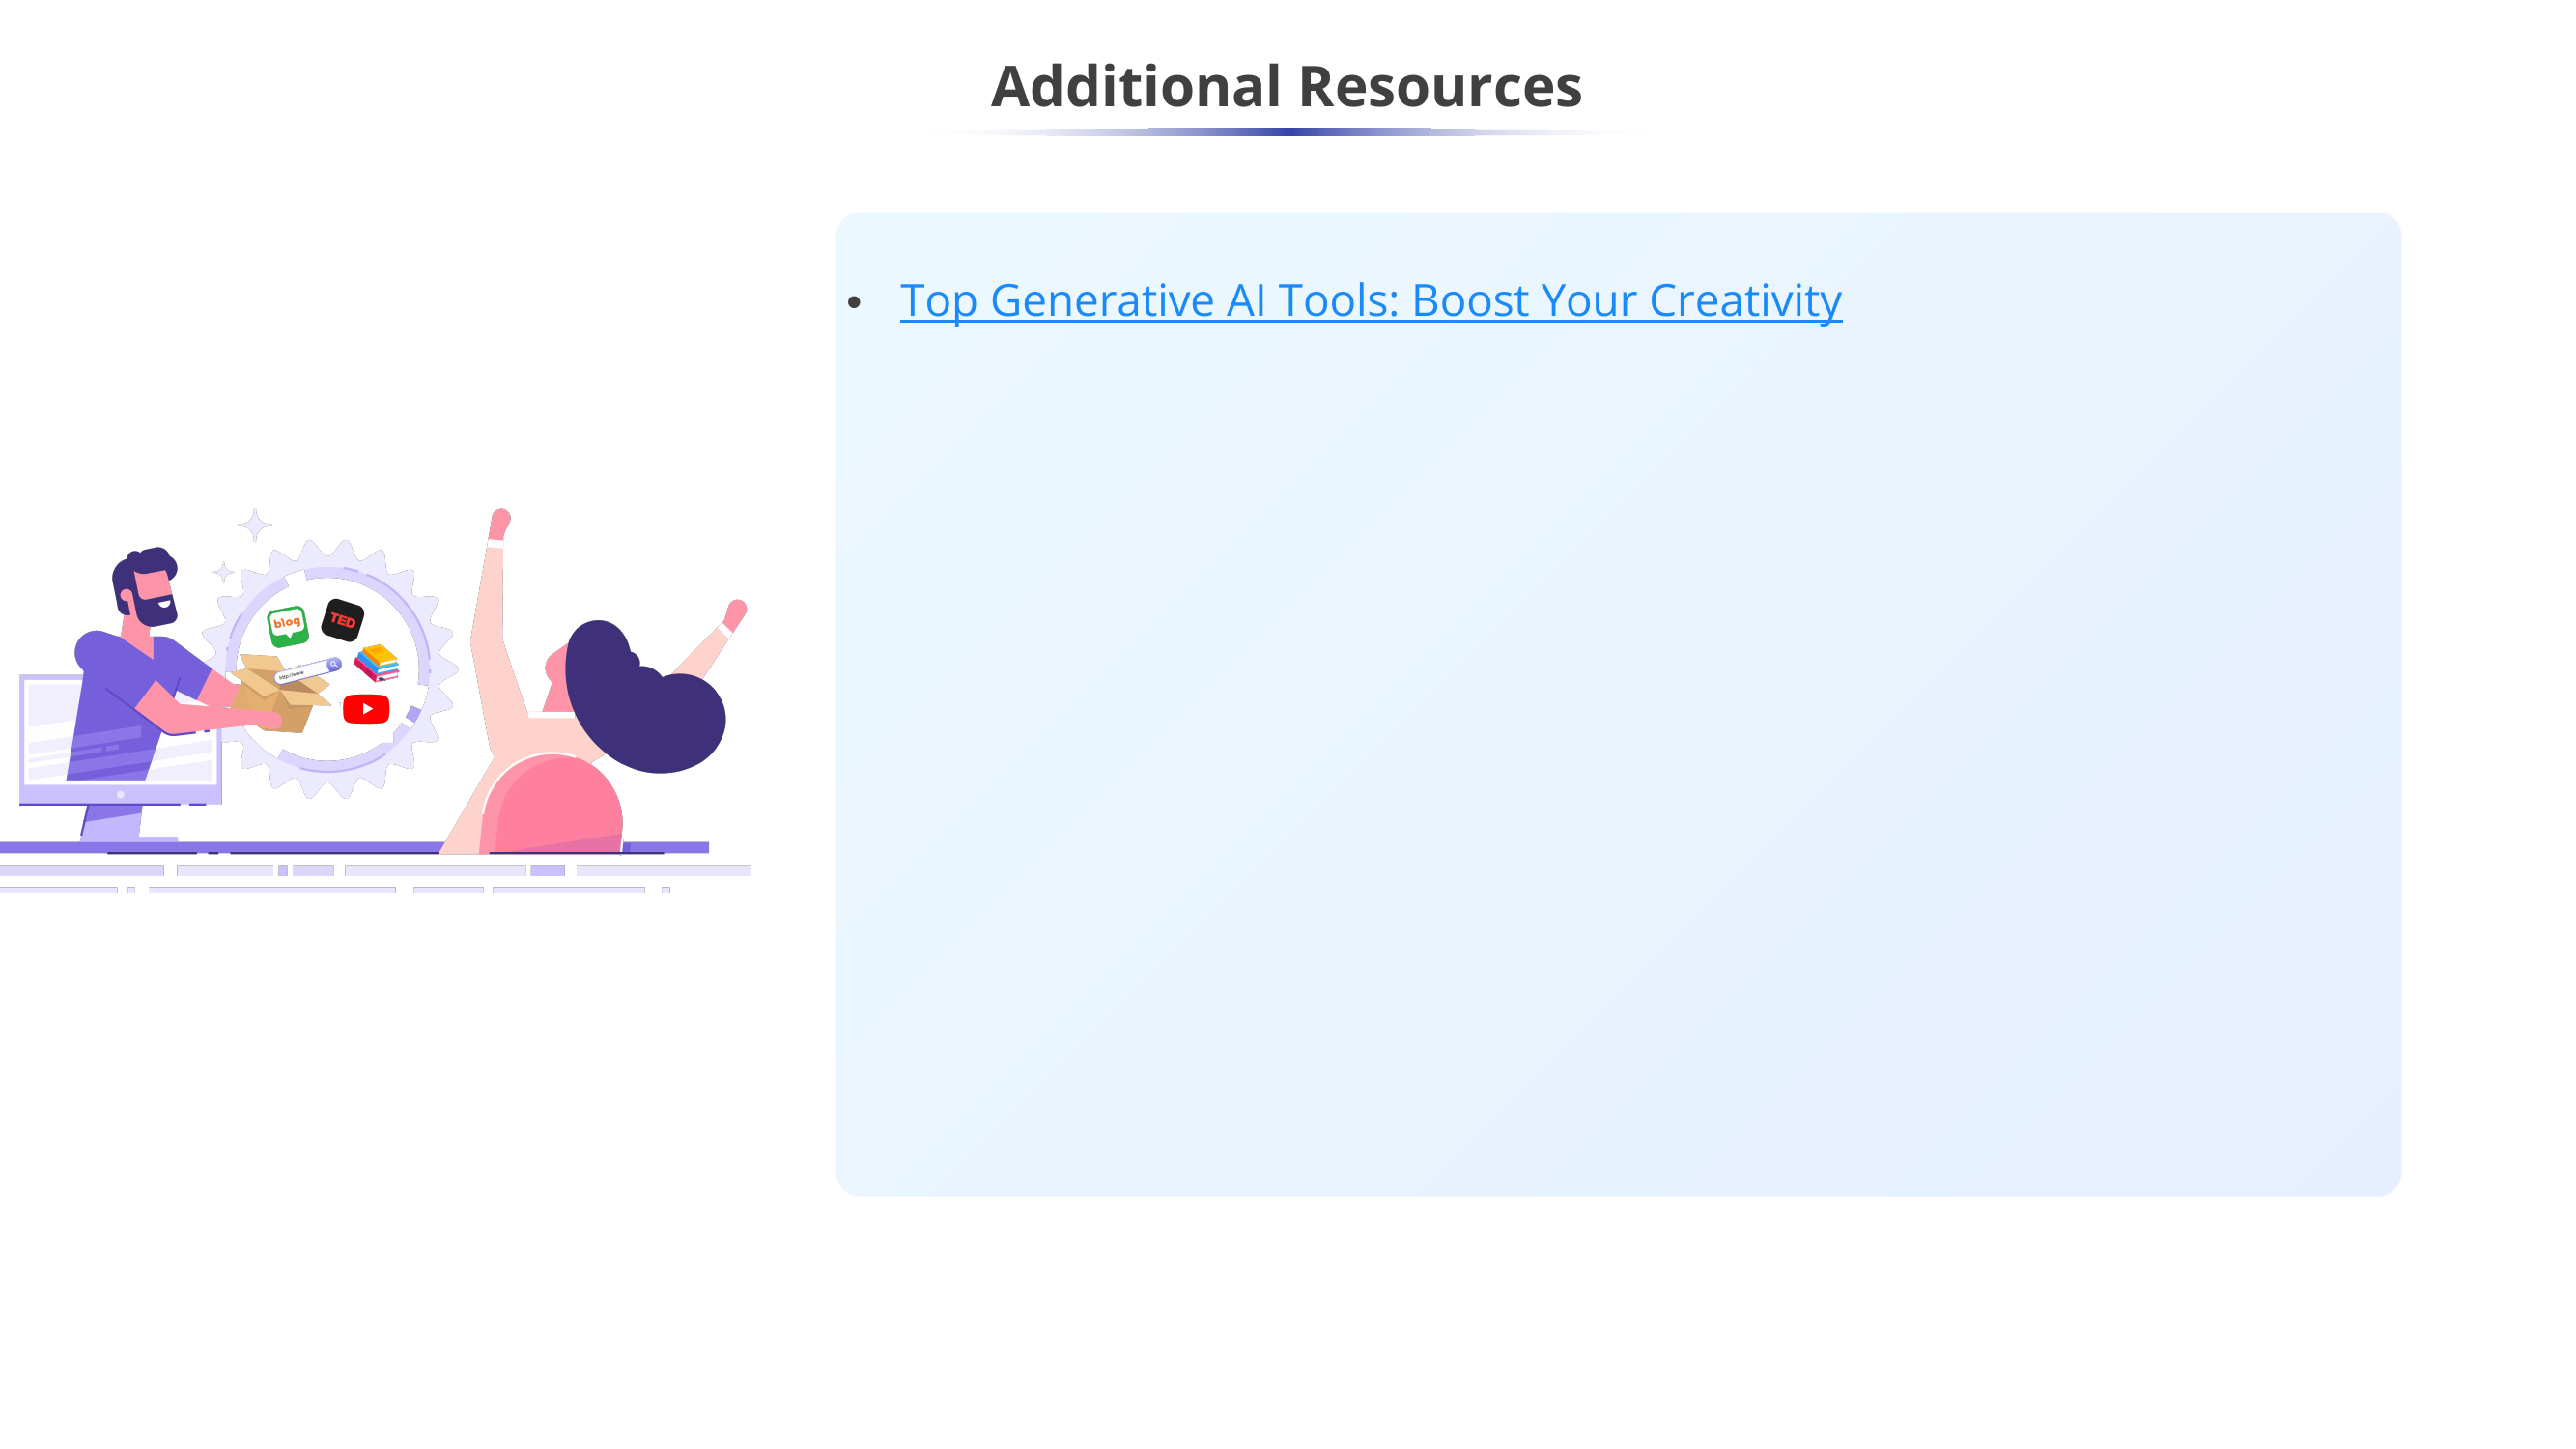

Top Generative AI Tools: Boost Your Creativity